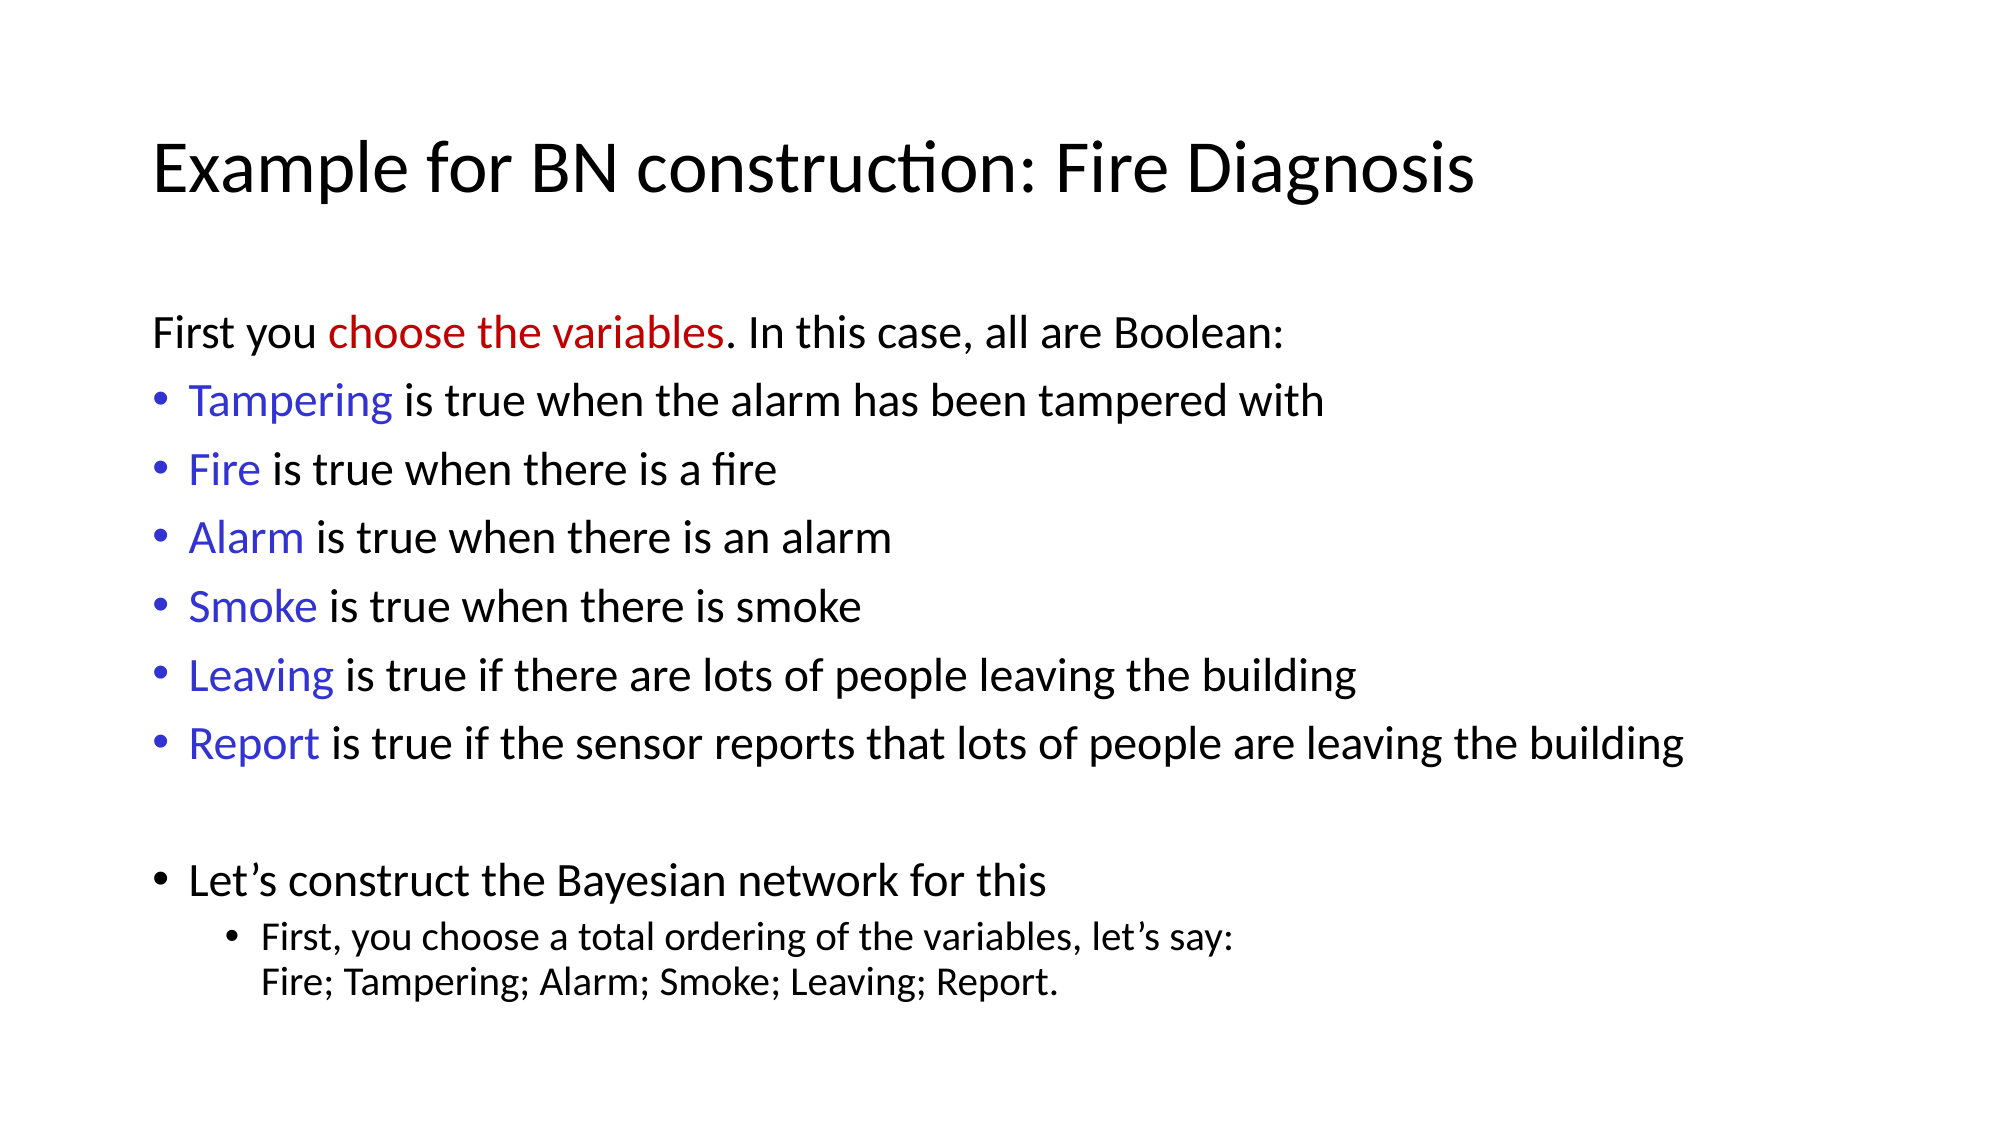

# Example for BN construction: Fire Diagnosis
First you choose the variables. In this case, all are Boolean:
Tampering is true when the alarm has been tampered with
Fire is true when there is a fire
Alarm is true when there is an alarm
Smoke is true when there is smoke
Leaving is true if there are lots of people leaving the building
Report is true if the sensor reports that lots of people are leaving the building

Let’s construct the Bayesian network for this
First, you choose a total ordering of the variables, let’s say:
Fire; Tampering; Alarm; Smoke; Leaving; Report.